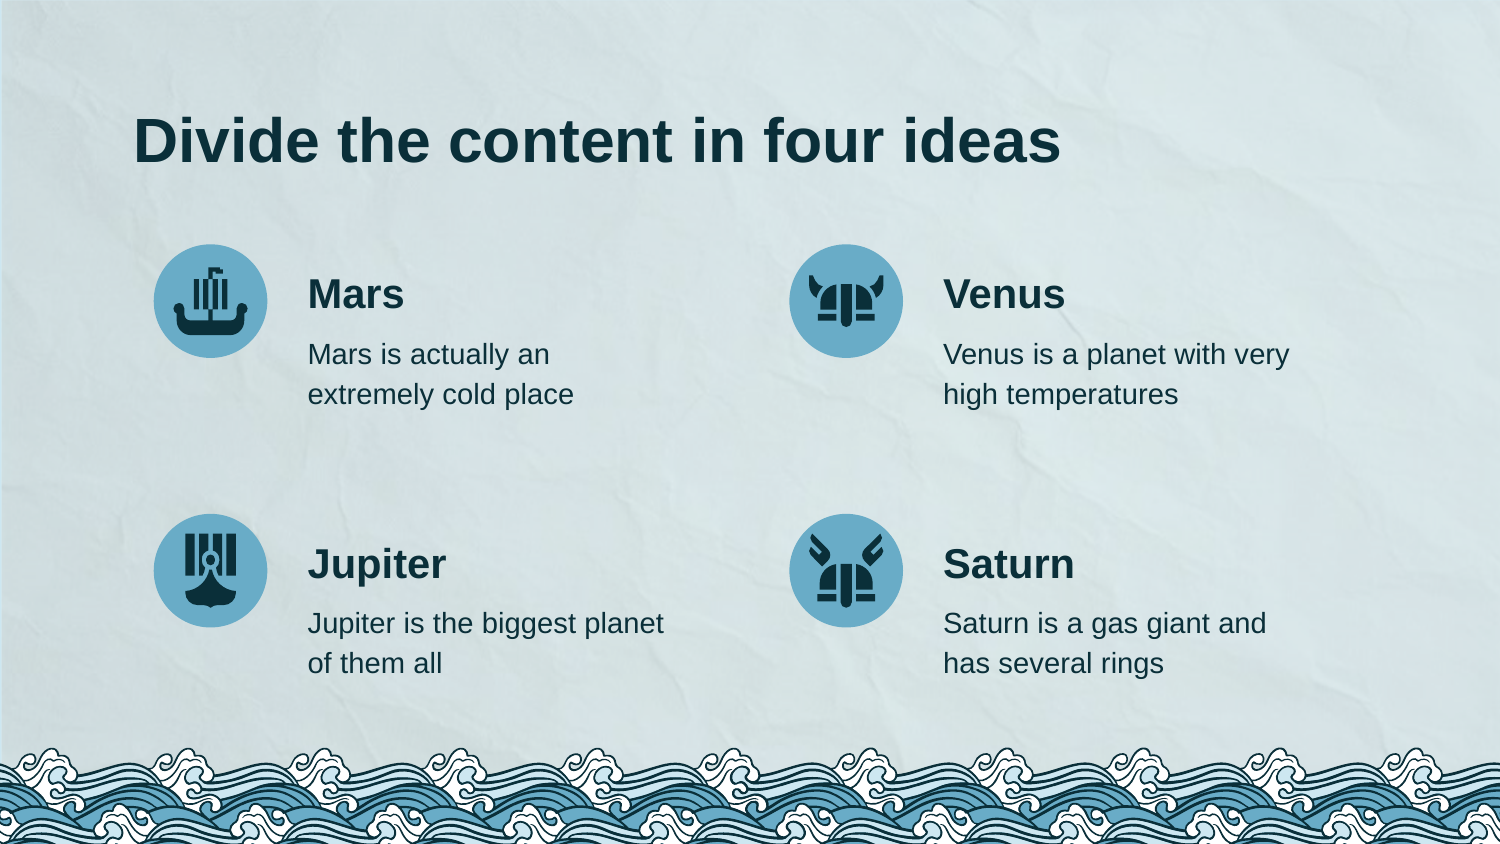

# Divide the content in four ideas

Mars
Venus

Mars is actually an extremely cold place
Venus is a planet with very high temperatures

Jupiter
Saturn

Jupiter is the biggest planet of them all
Saturn is a gas giant and has several rings